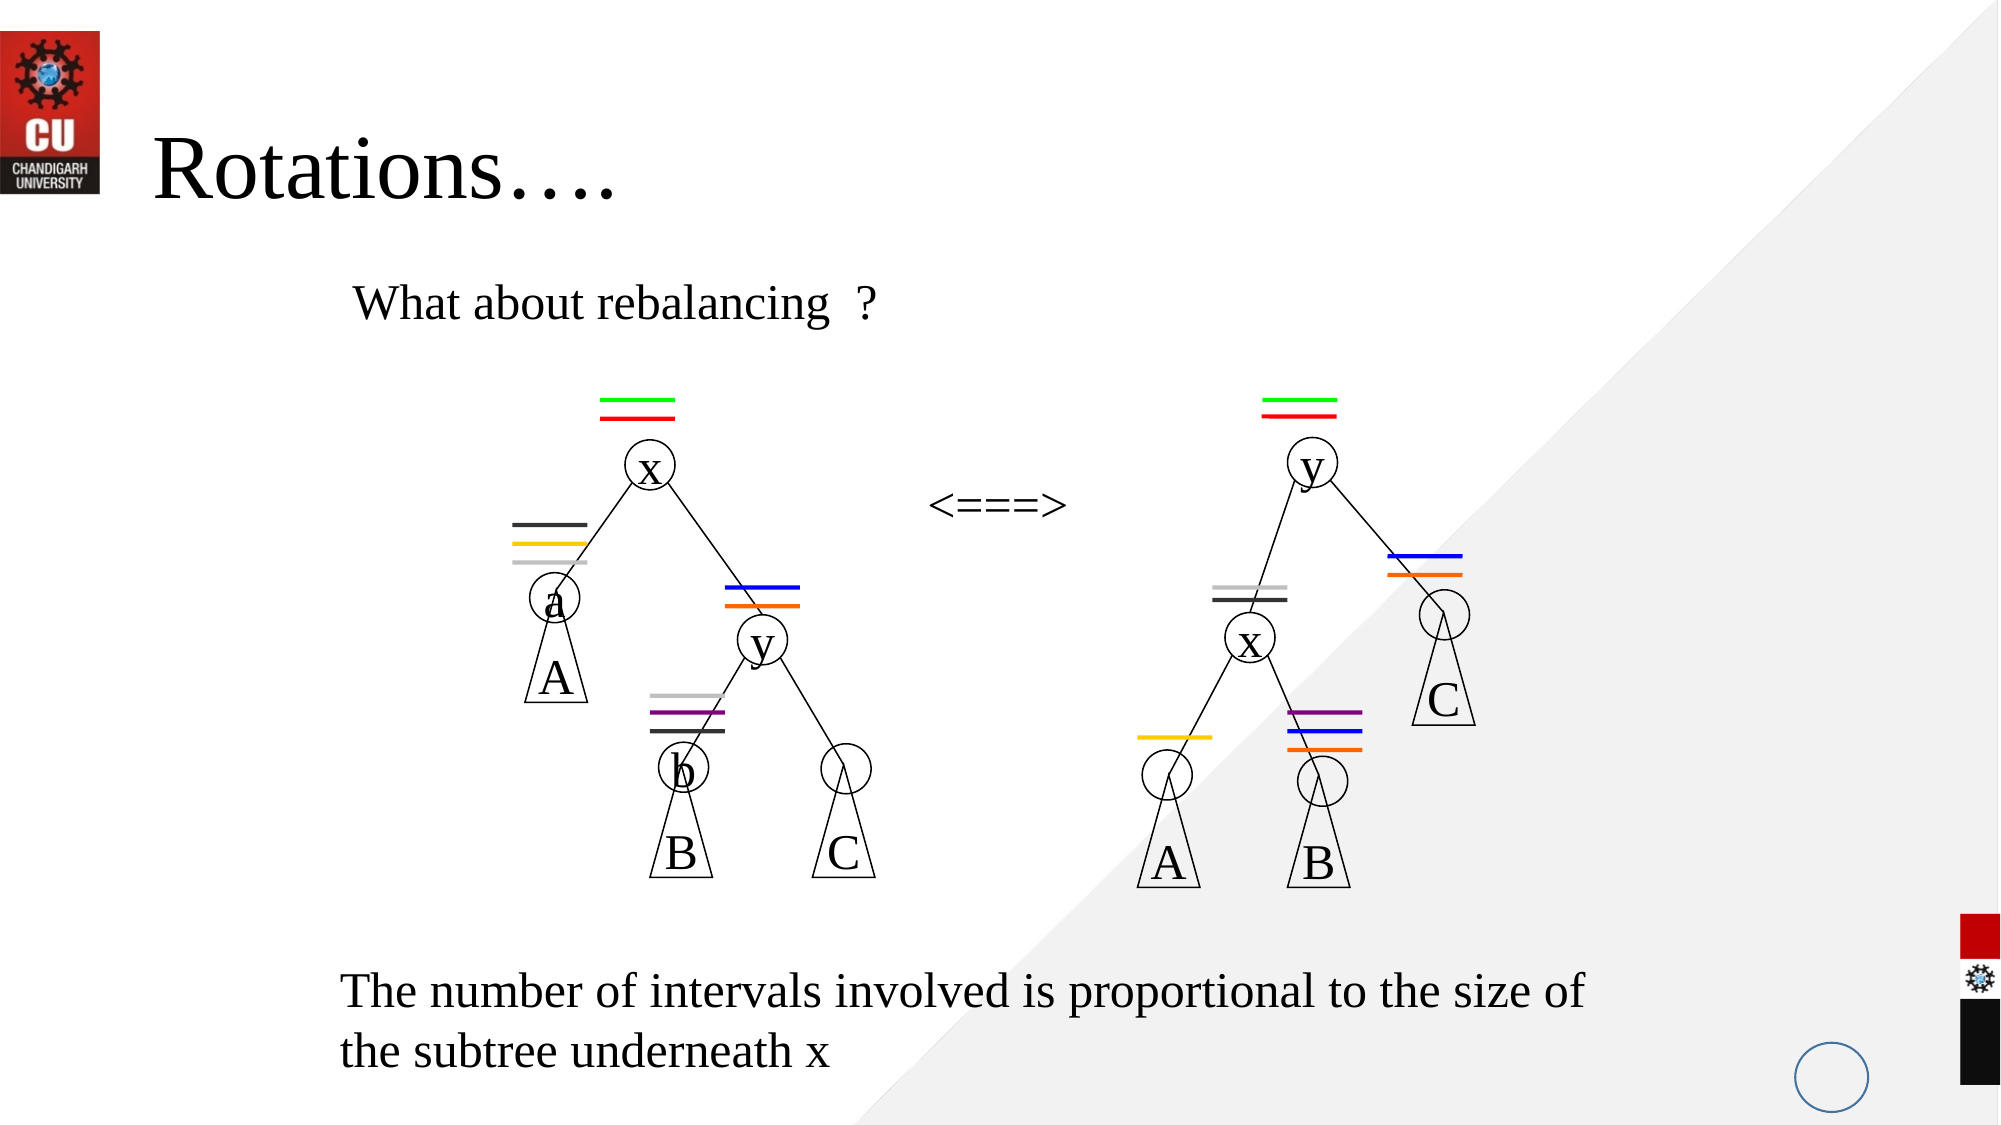

# Rotations….
What about rebalancing  ?

y
x
<===>

a

A

x
C
y

b

B
C
A
B
The number of intervals involved is proportional to the size of the subtree underneath x